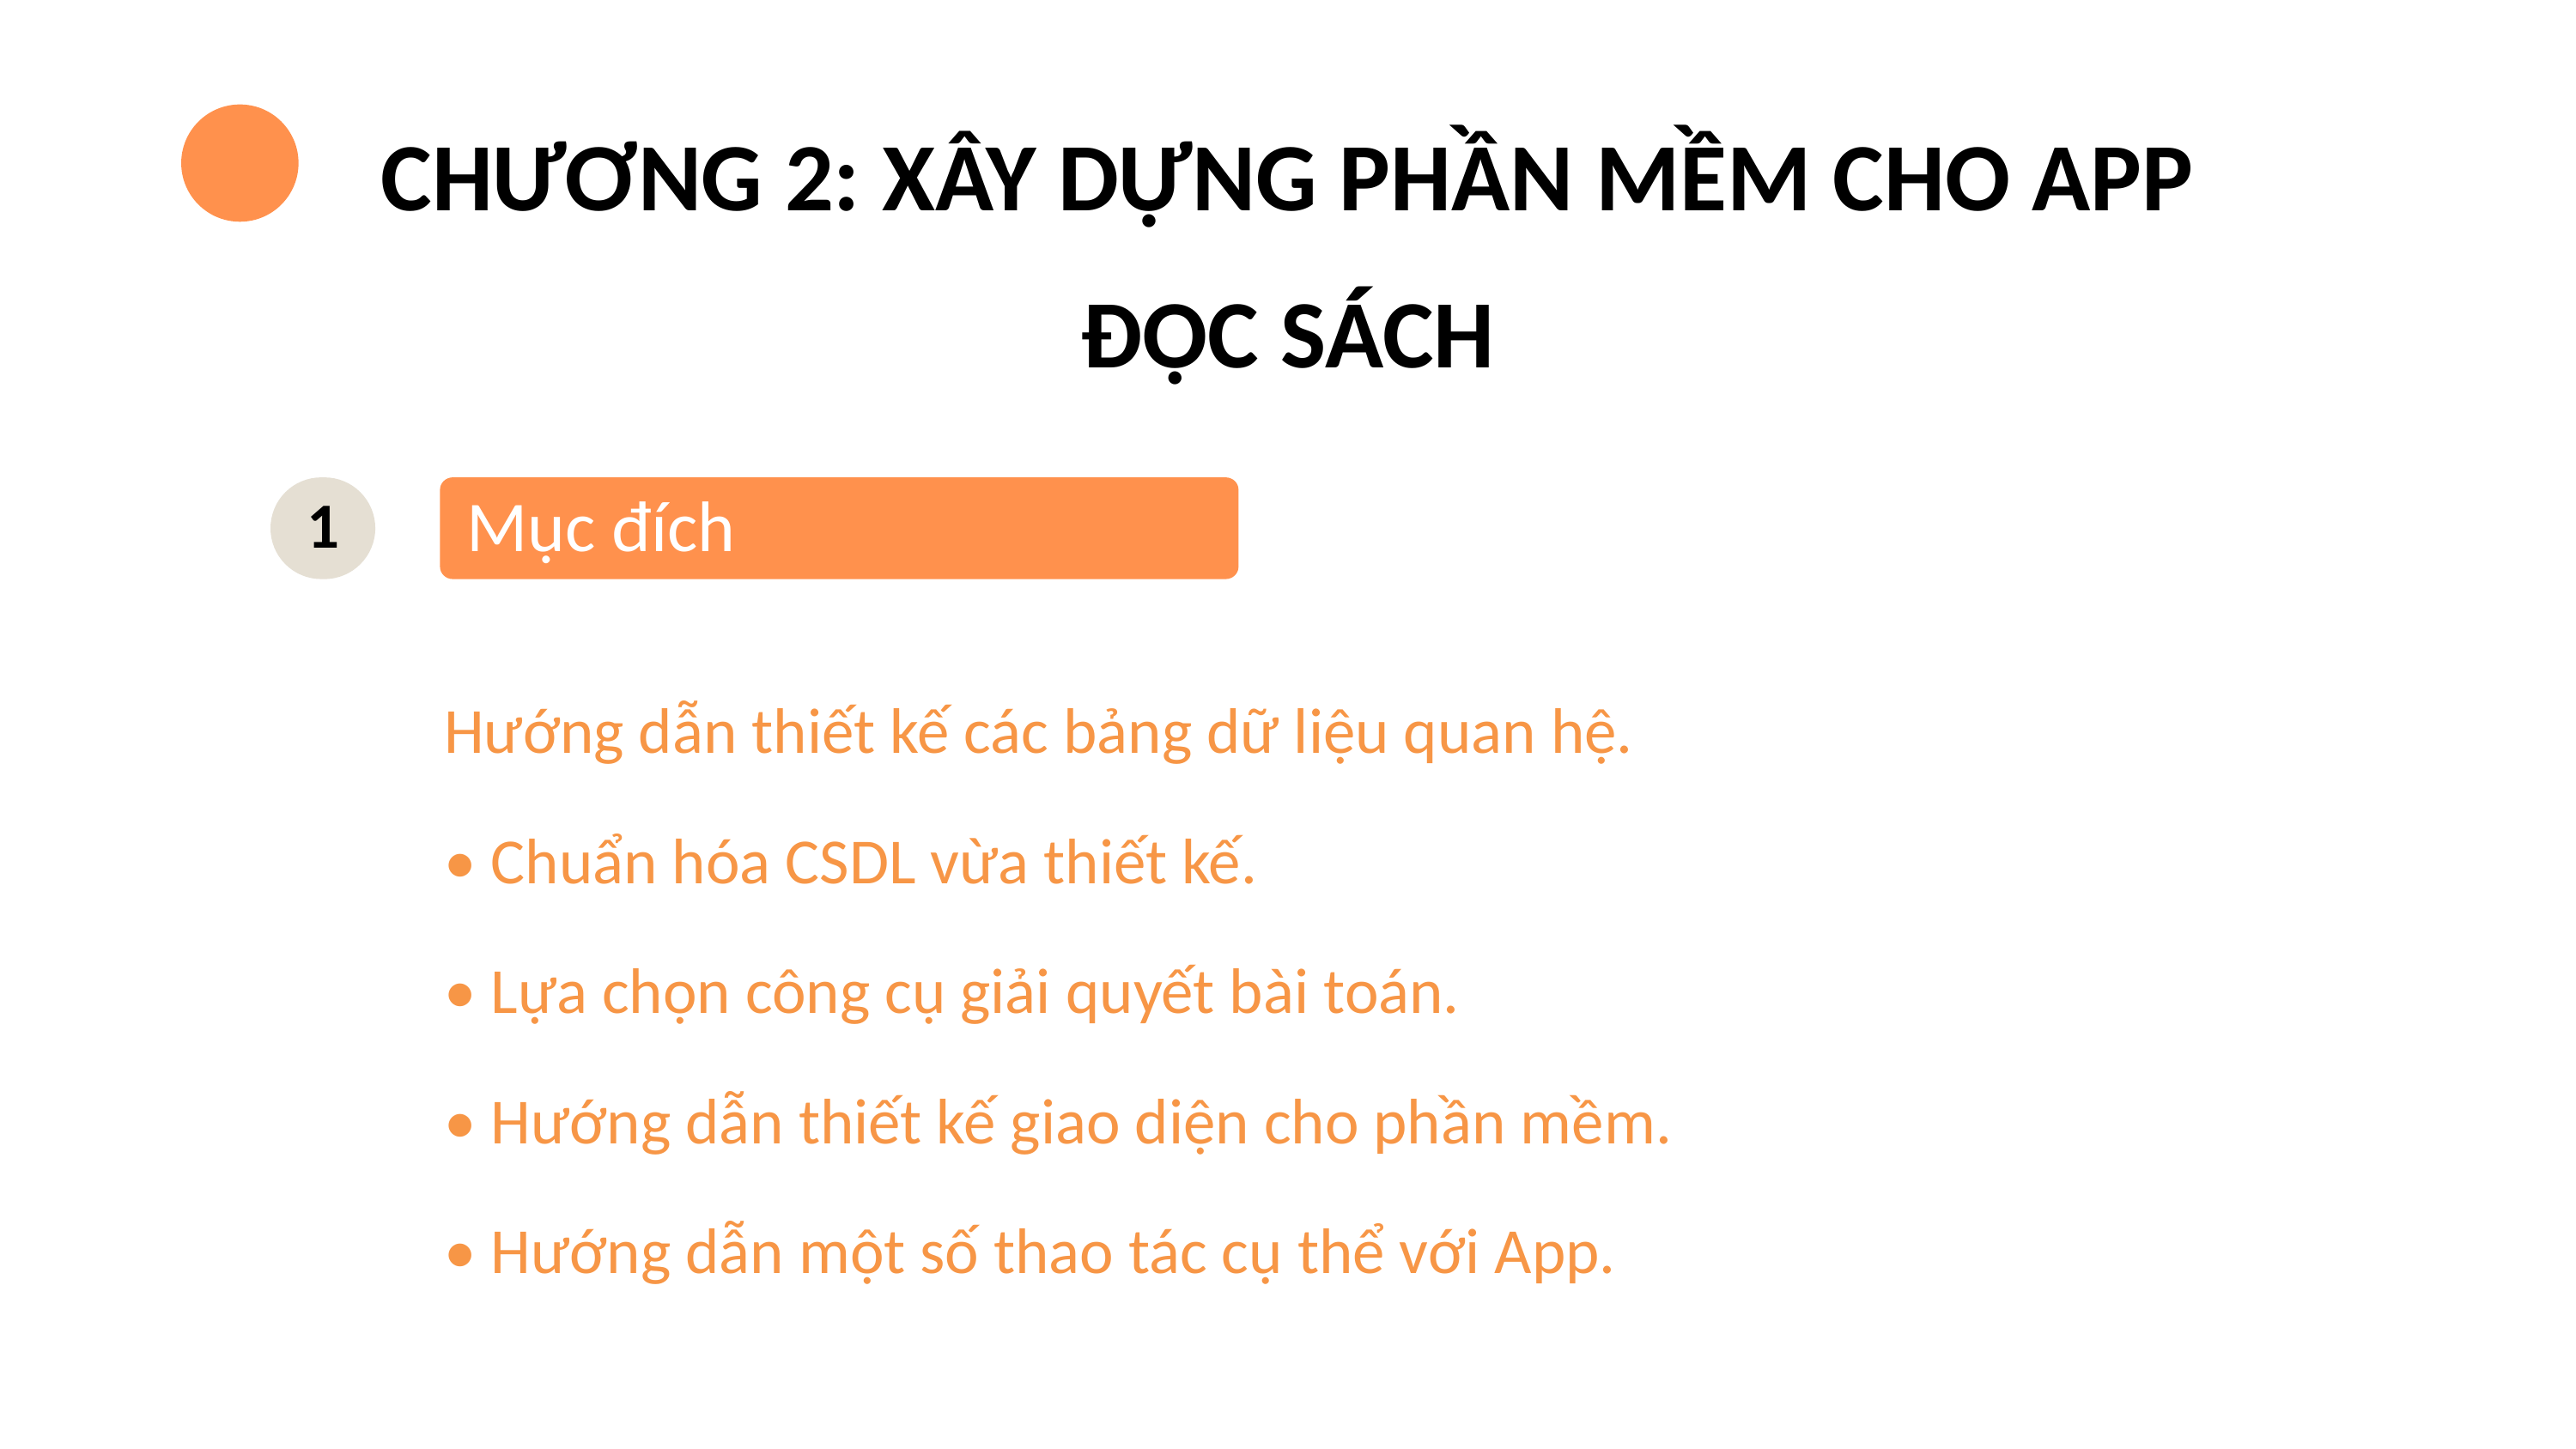

CHƯƠNG 2: XÂY DỰNG PHẦN MỀM CHO APP ĐỌC SÁCH

1

Mục đích

Hướng dẫn thiết kế các bảng dữ liệu quan hệ.
• Chuẩn hóa CSDL vừa thiết kế.
• Lựa chọn công cụ giải quyết bài toán.
• Hướng dẫn thiết kế giao diện cho phần mềm.
• Hướng dẫn một số thao tác cụ thể với App.